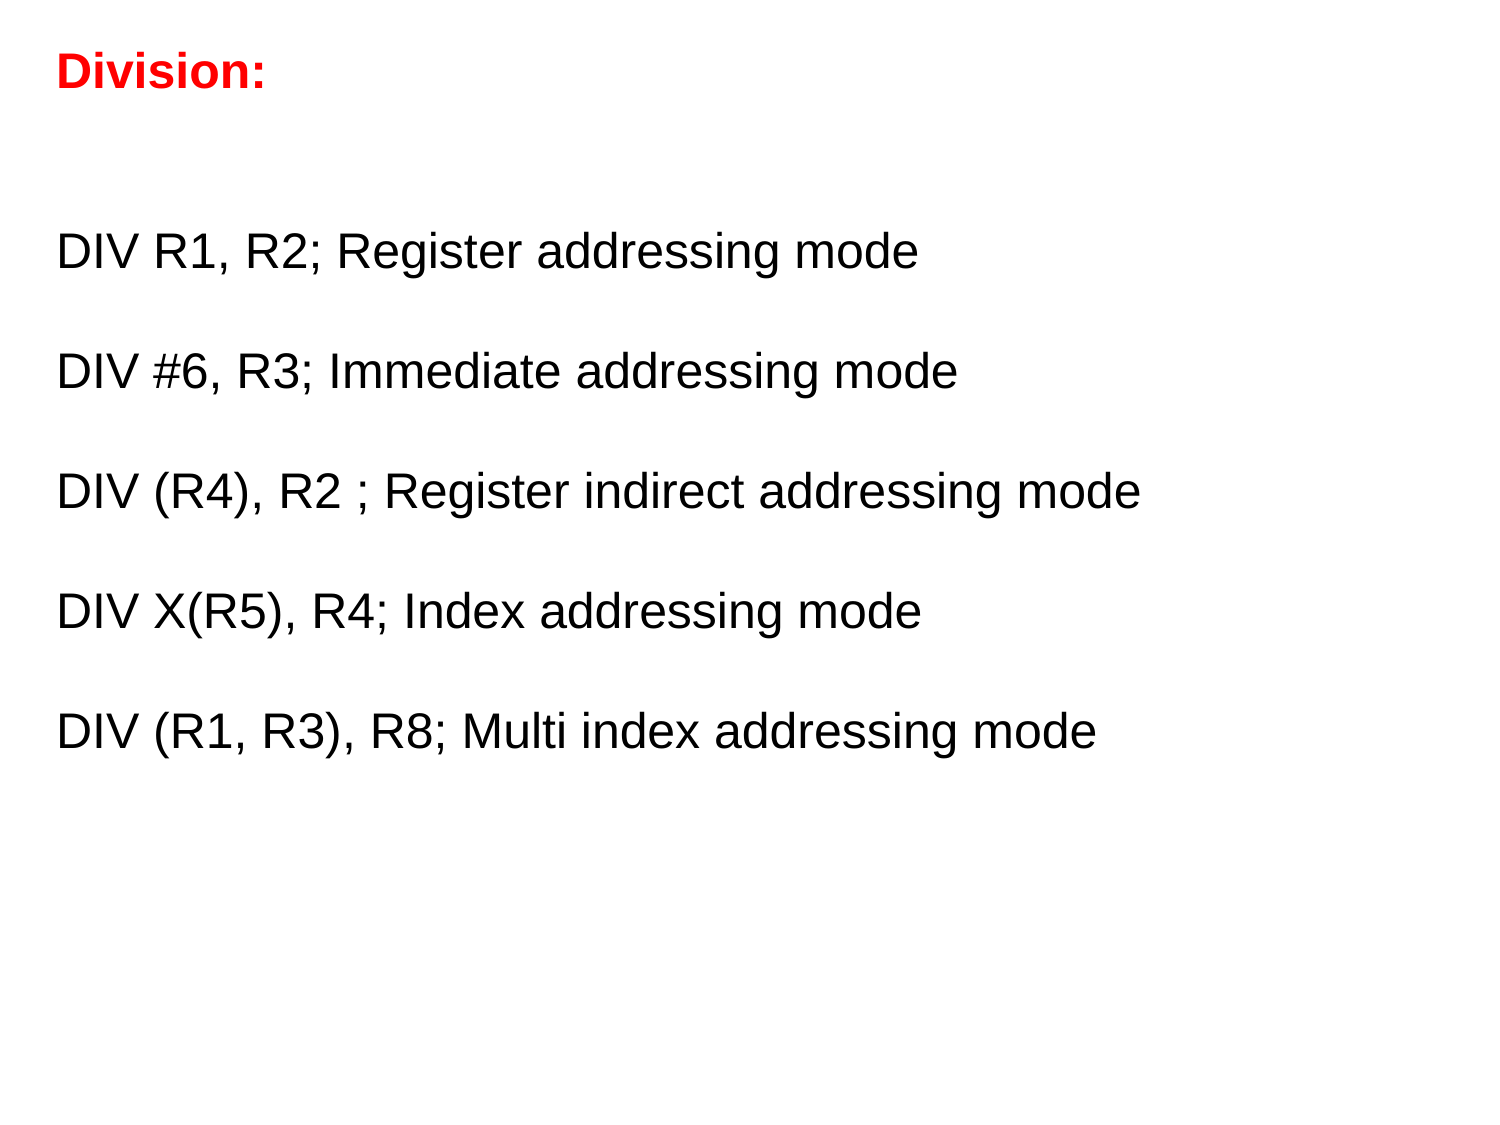

Division:

DIV R1, R2; Register addressing mode
DIV #6, R3; Immediate addressing mode
DIV (R4), R2 ; Register indirect addressing mode
DIV X(R5), R4; Index addressing mode
DIV (R1, R3), R8; Multi index addressing mode